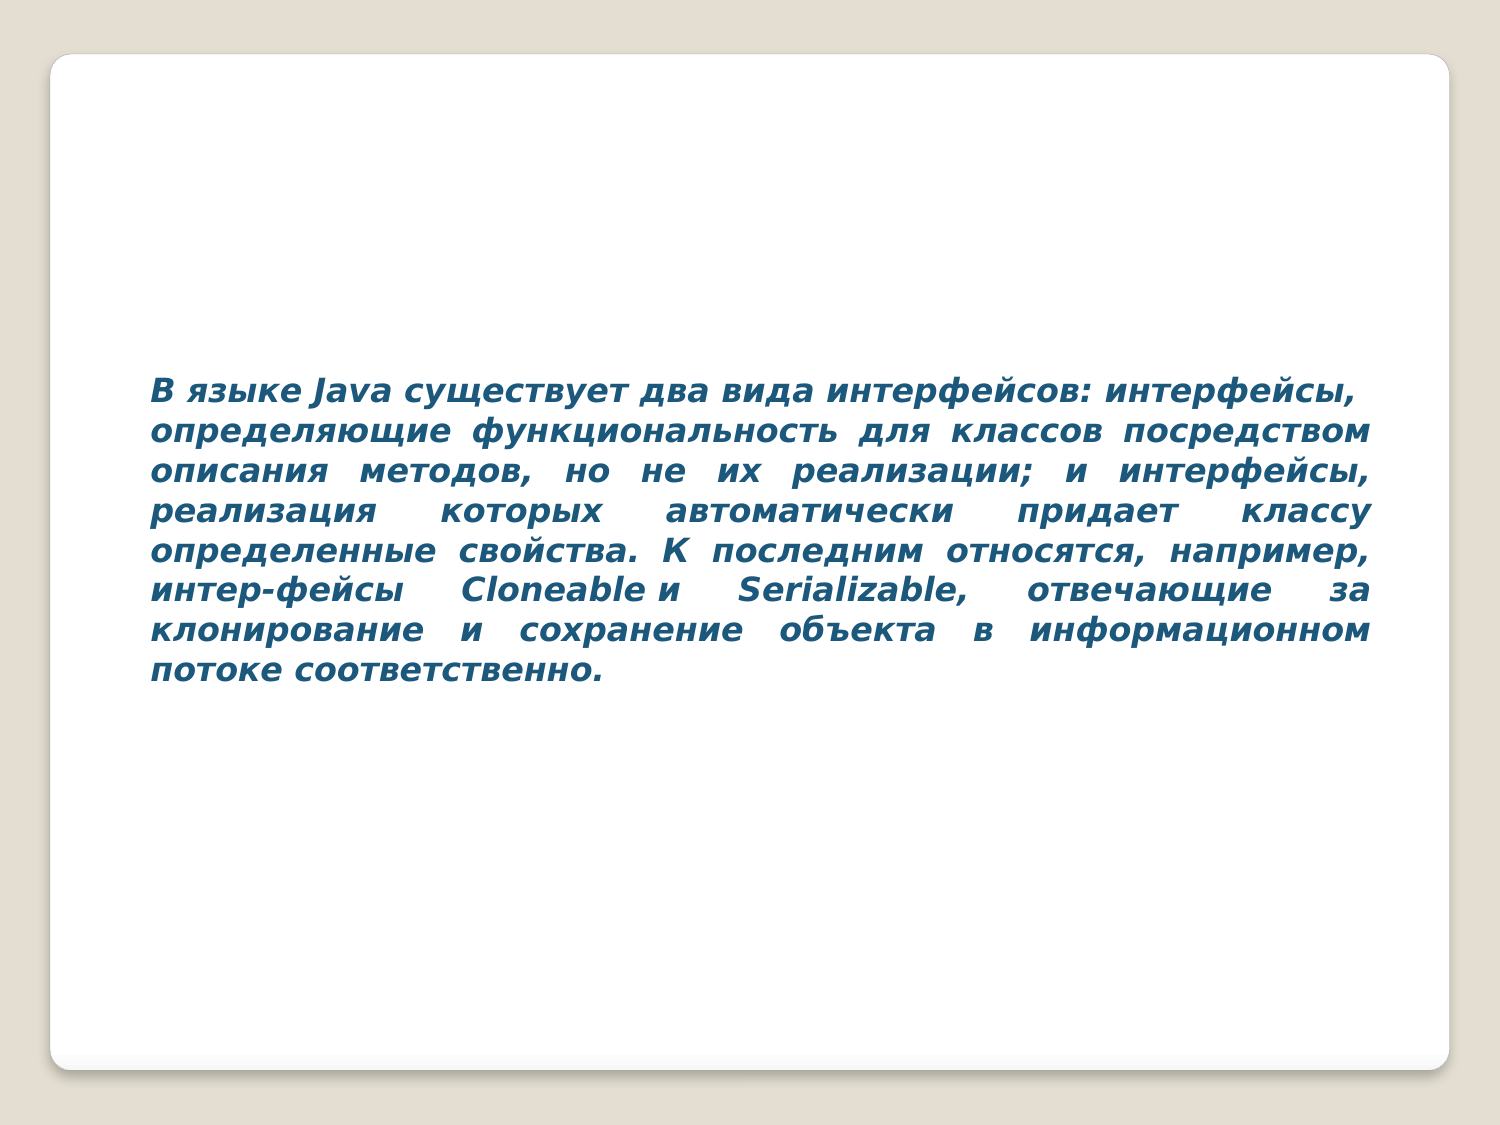

В языке Java существует два вида интерфейсов: интерфейсы,
определяющие функциональность для классов посредством описания методов, но не их реализации; и интерфейсы, реализация которых автоматически придает классу определенные свойства. К последним относятся, например, интер-фейсы Cloneable и Serializable, отвечающие за клонирование и сохранение объекта в информационном потоке соответственно.